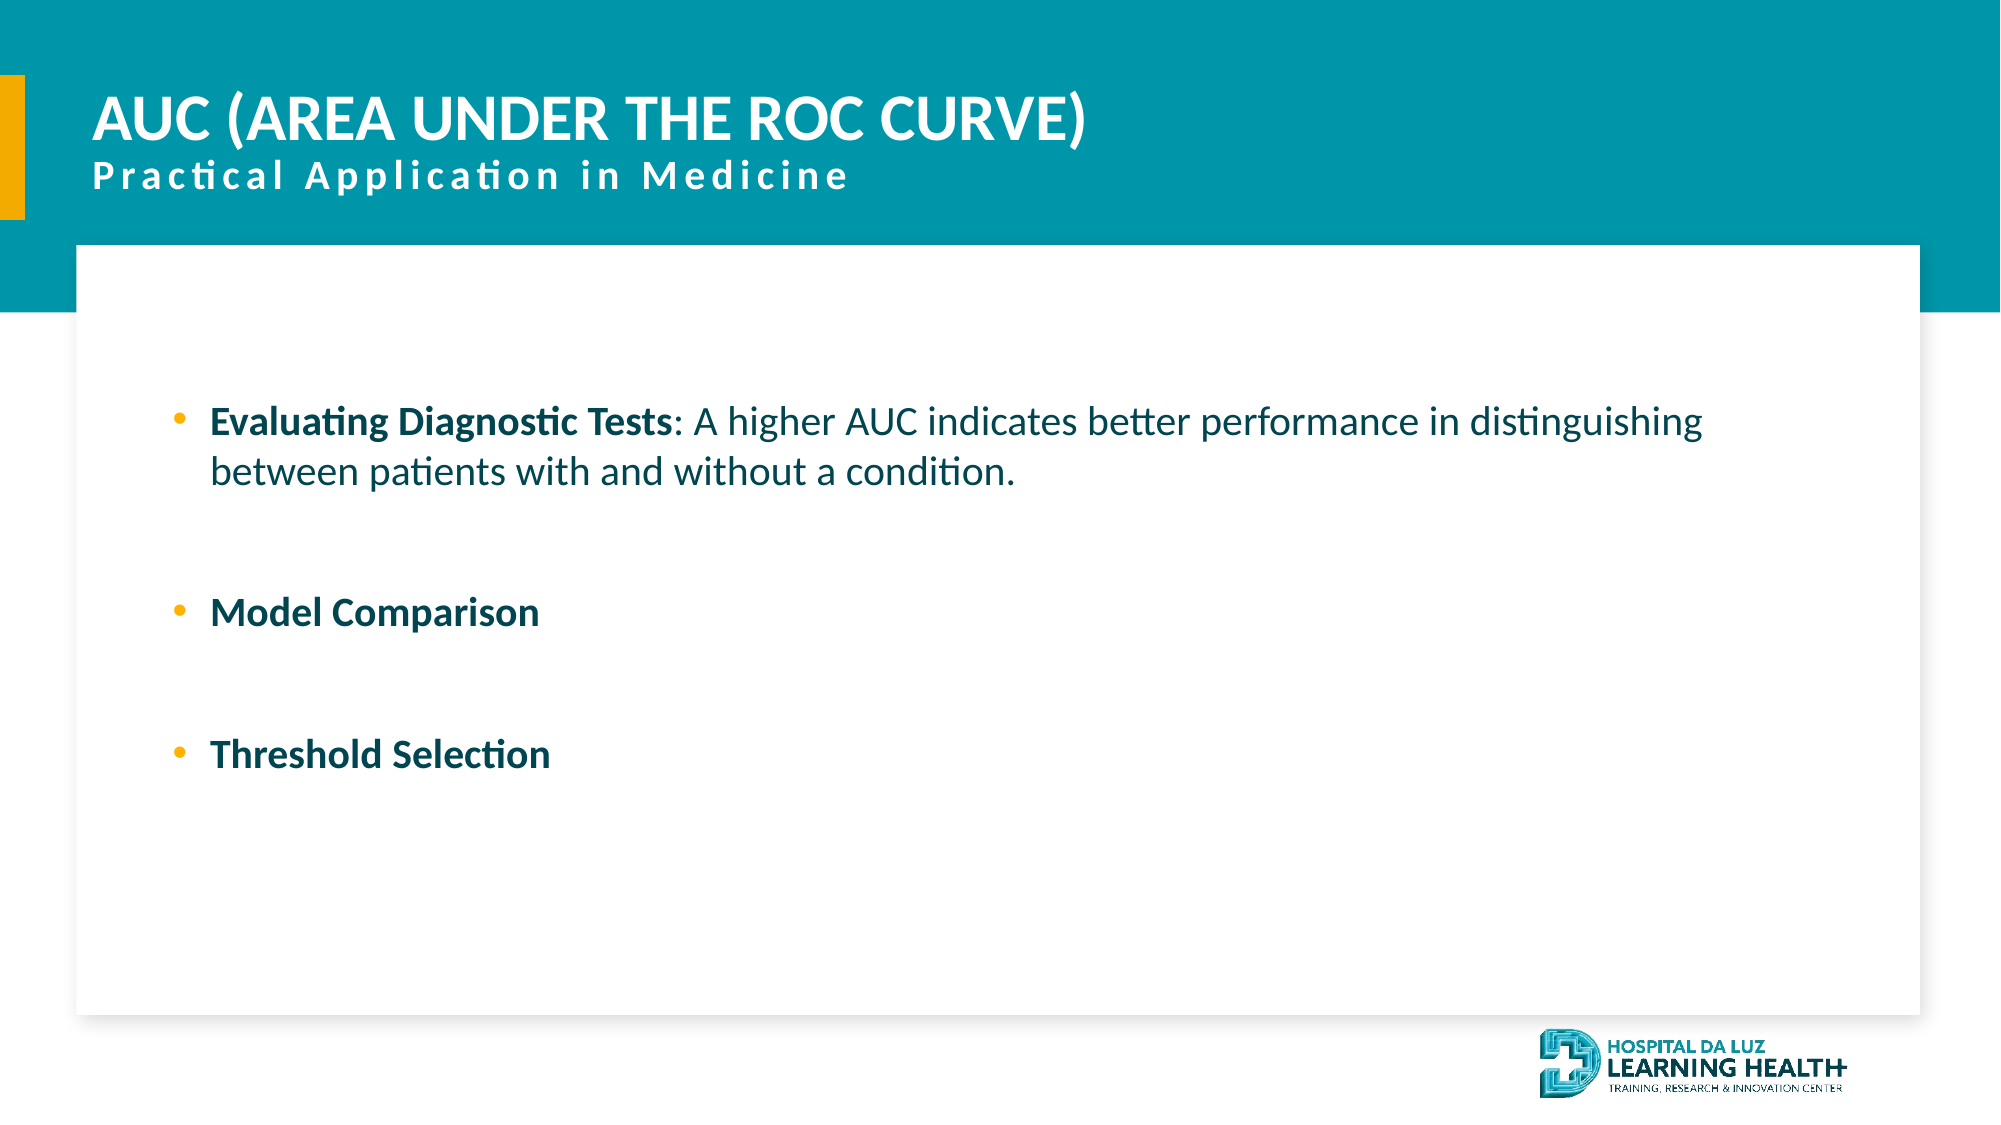

AUC (AREA UNDER THE ROC CURVE)
# Practical Application in Medicine

Evaluating Diagnostic Tests: A higher AUC indicates better performance in distinguishing between patients with and without a condition.

Model Comparison

Threshold Selection